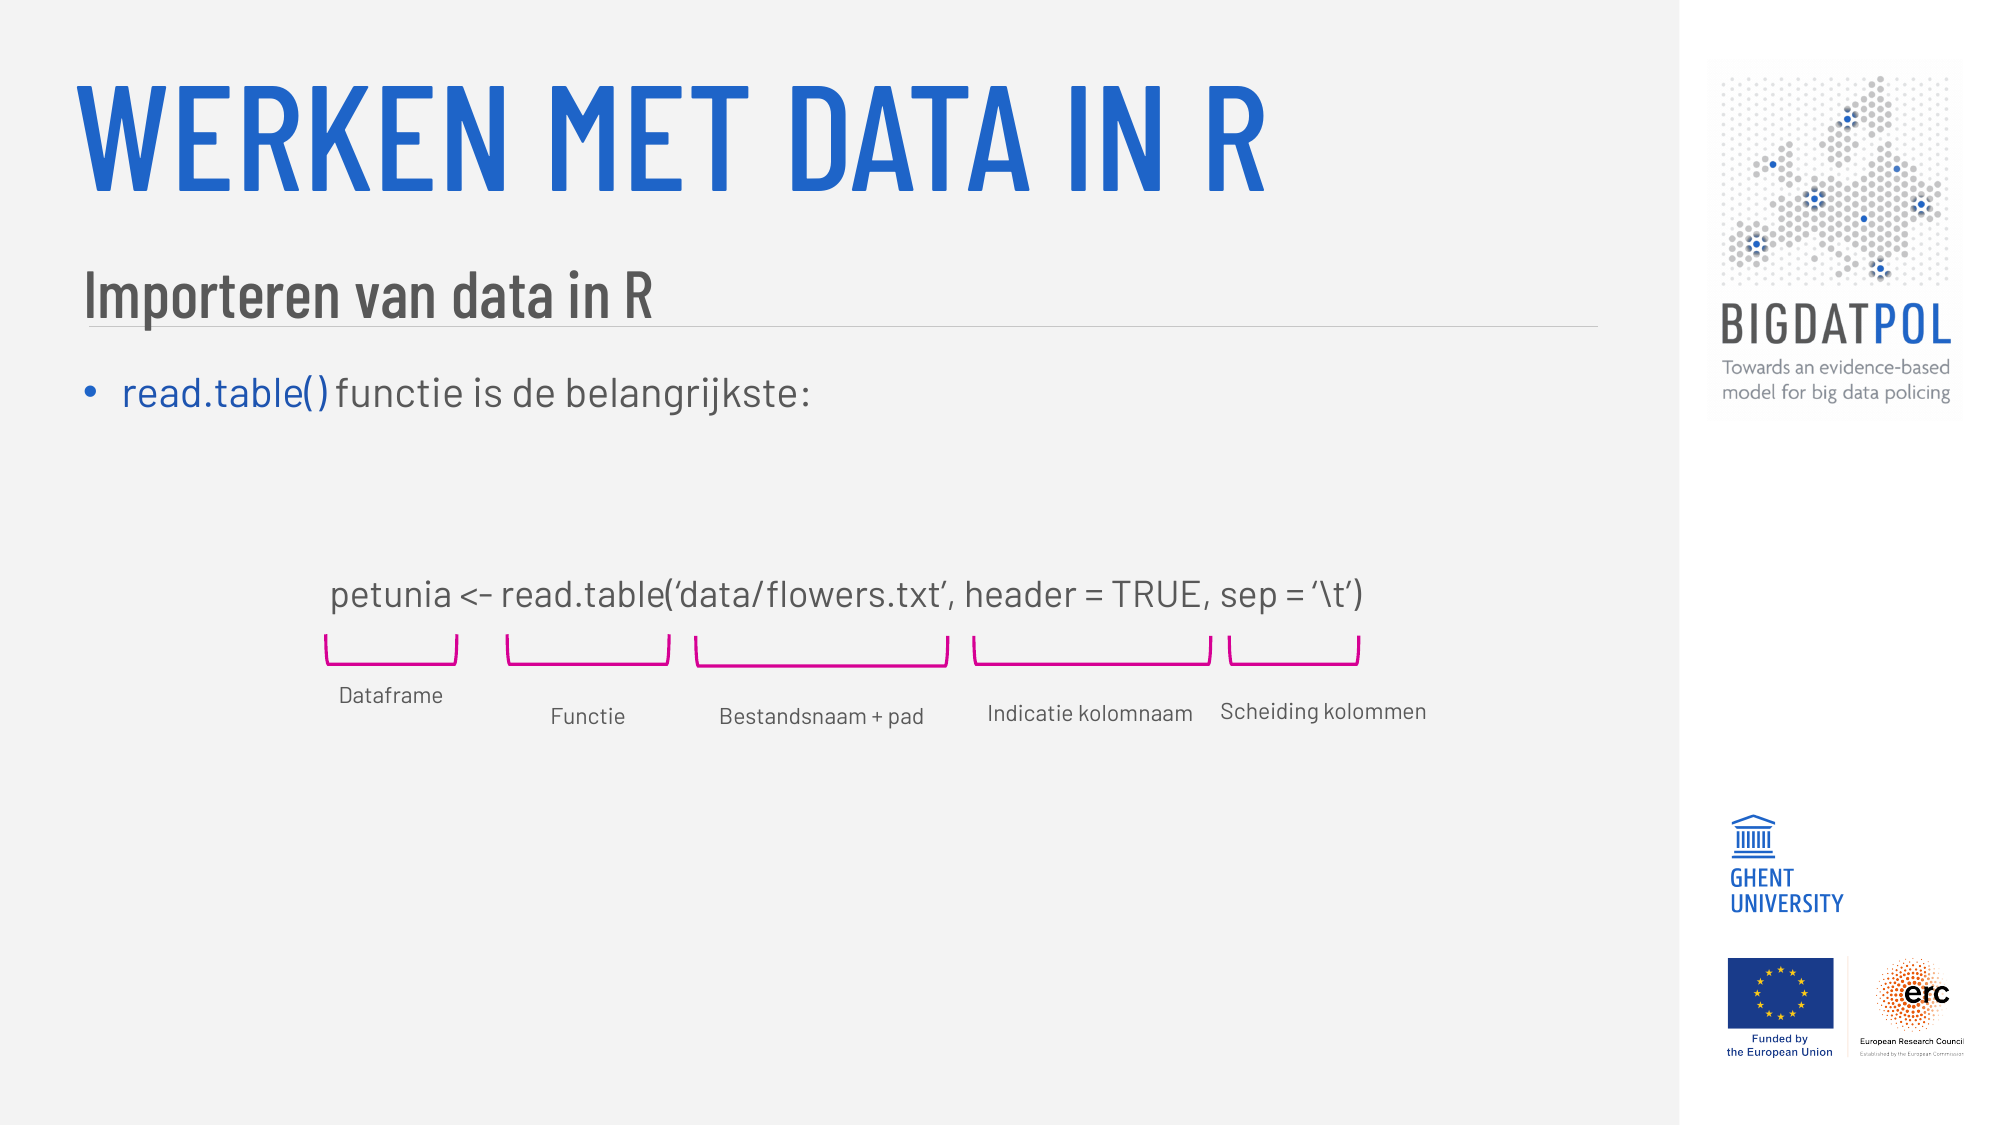

# Werken met data in r
Importeren van data in R
read.table() functie is de belangrijkste:

petunia <- read.table(‘data/flowers.txt’, header = TRUE, sep = ‘\t’)

Dataframe
Scheiding kolommen
Indicatie kolomnaam
Bestandsnaam + pad
Functie